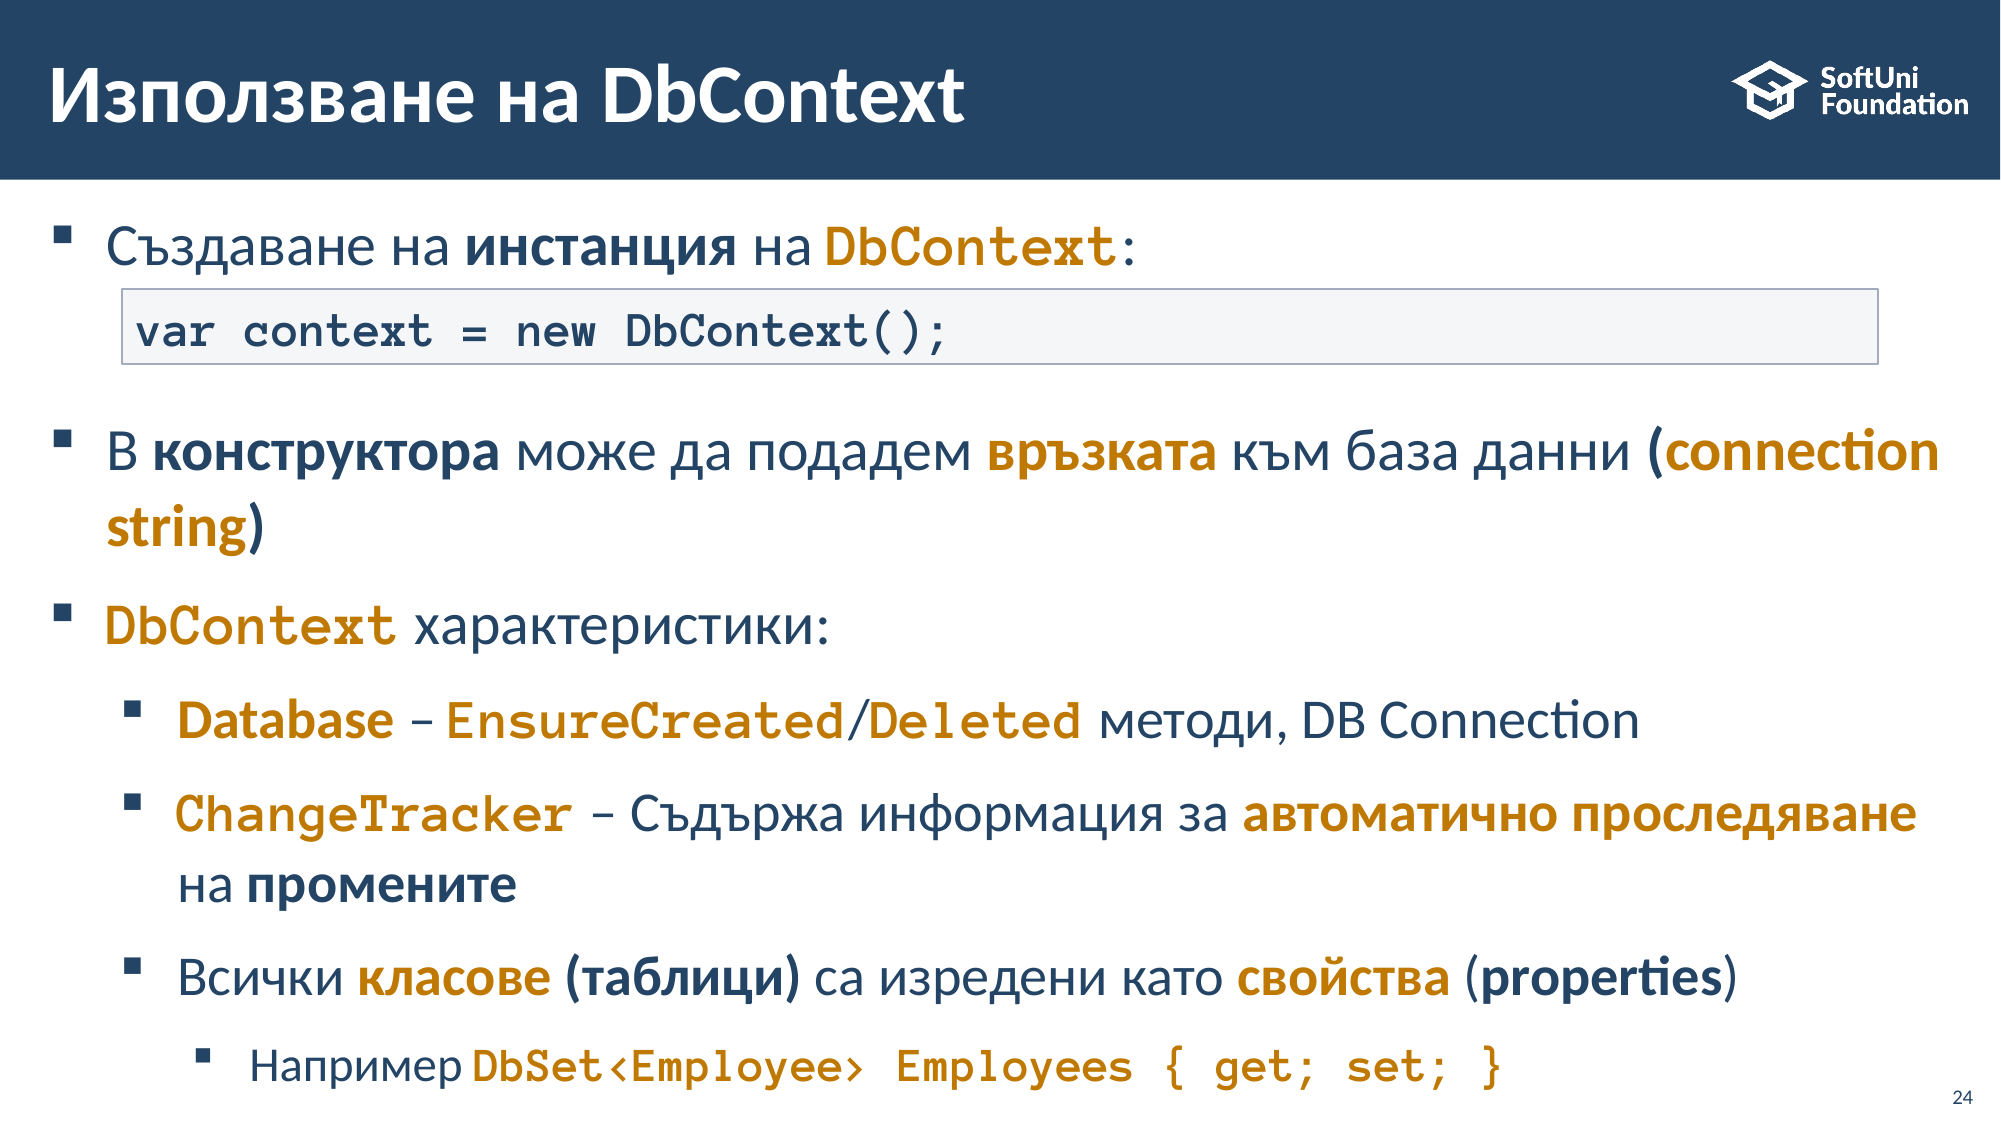

# Използване на DbContext
Създаване на инстанция на DbContext:

В конструктора може да подадем връзката към база данни (connection string)
DbContext характеристики:
Database – EnsureCreated/Deleted методи, DB Connection
ChangeTracker – Съдържа информация за автоматично проследяване на промените
Всички класове (таблици) са изредени като свойства (properties)
Например DbSet<Employee> Employees { get; set; }
var context = new DbContext();
24